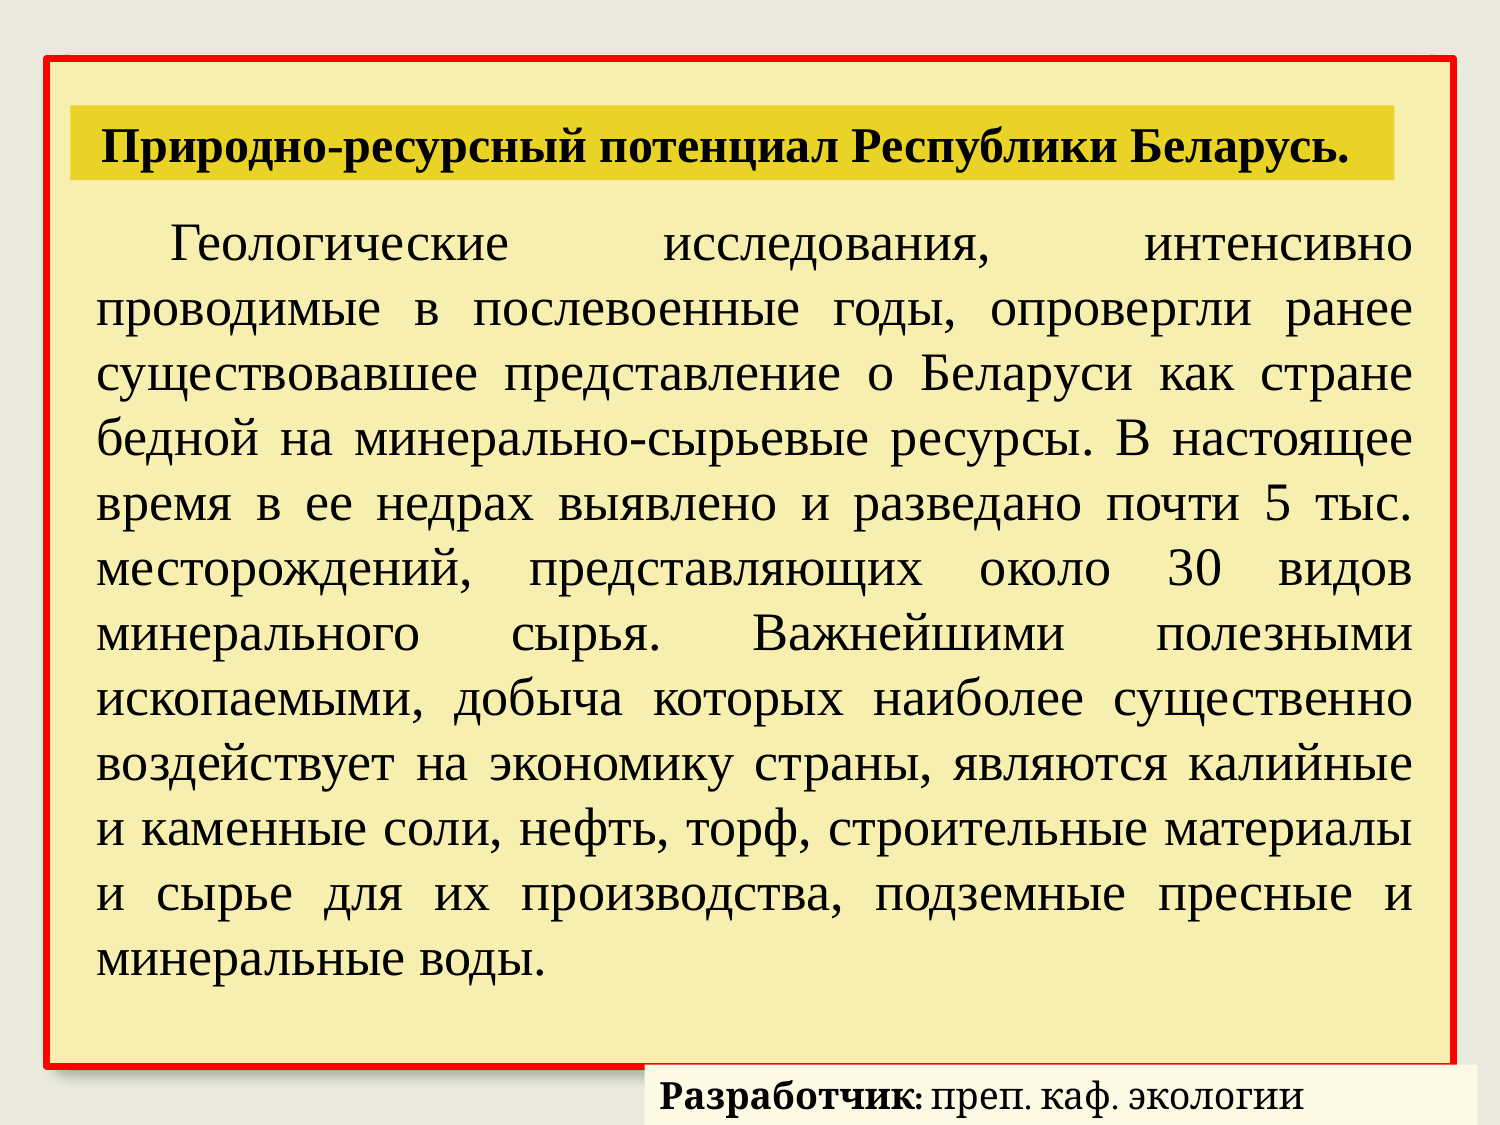

Природно-ресурсный потенциал Республики Беларусь.
Геологические исследования, интенсивно проводимые в послевоенные годы, опровергли ранее существовавшее представление о Беларуси как стране бедной на минерально-сырьевые ресурсы. В настоящее время в ее недрах выявлено и разведано почти 5 тыс. месторождений, представляющих около 30 видов минерального сырья. Важнейшими полезными ископаемыми, добыча которых наиболее существенно воздействует на экономику страны, являются калийные и каменные соли, нефть, торф, строительные материалы и сырье для их производства, подземные пресные и минеральные воды.
Разработчик: преп. каф. экологии  Кирвель П.И.